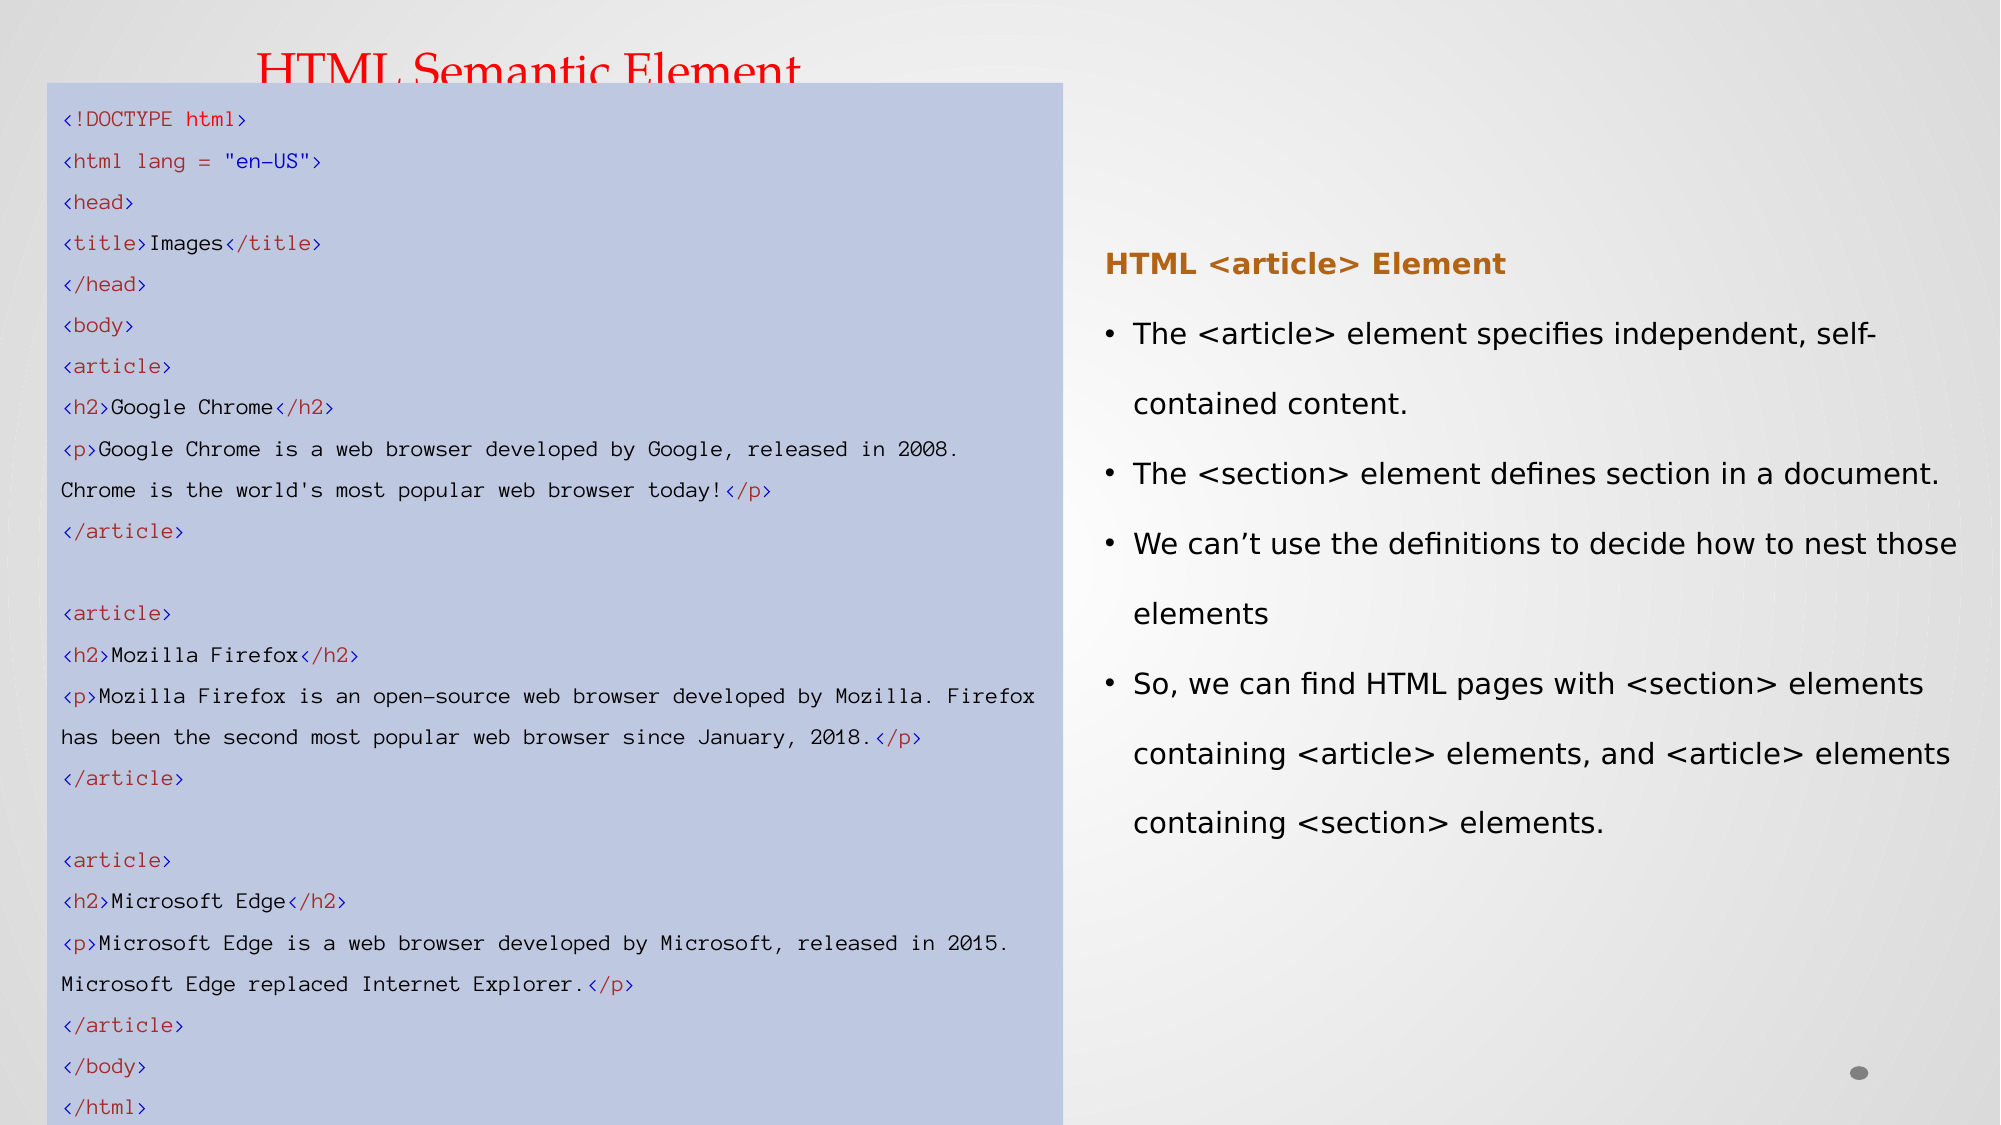

# HTML Semantic Element
<!DOCTYPE html>
<html lang = "en-US">
<head>
<title>Images</title>
</head>
<body>
<article>
<h2>Google Chrome</h2>
<p>Google Chrome is a web browser developed by Google, released in 2008. Chrome is the world's most popular web browser today!</p>
</article>
<article>
<h2>Mozilla Firefox</h2>
<p>Mozilla Firefox is an open-source web browser developed by Mozilla. Firefox has been the second most popular web browser since January, 2018.</p>
</article>
<article>
<h2>Microsoft Edge</h2>
<p>Microsoft Edge is a web browser developed by Microsoft, released in 2015. Microsoft Edge replaced Internet Explorer.</p>
</article>
</body>
</html>
HTML <article> Element
The <article> element specifies independent, self-contained content.
The <section> element defines section in a document.
We can’t use the definitions to decide how to nest those elements
So, we can find HTML pages with <section> elements containing <article> elements, and <article> elements containing <section> elements.